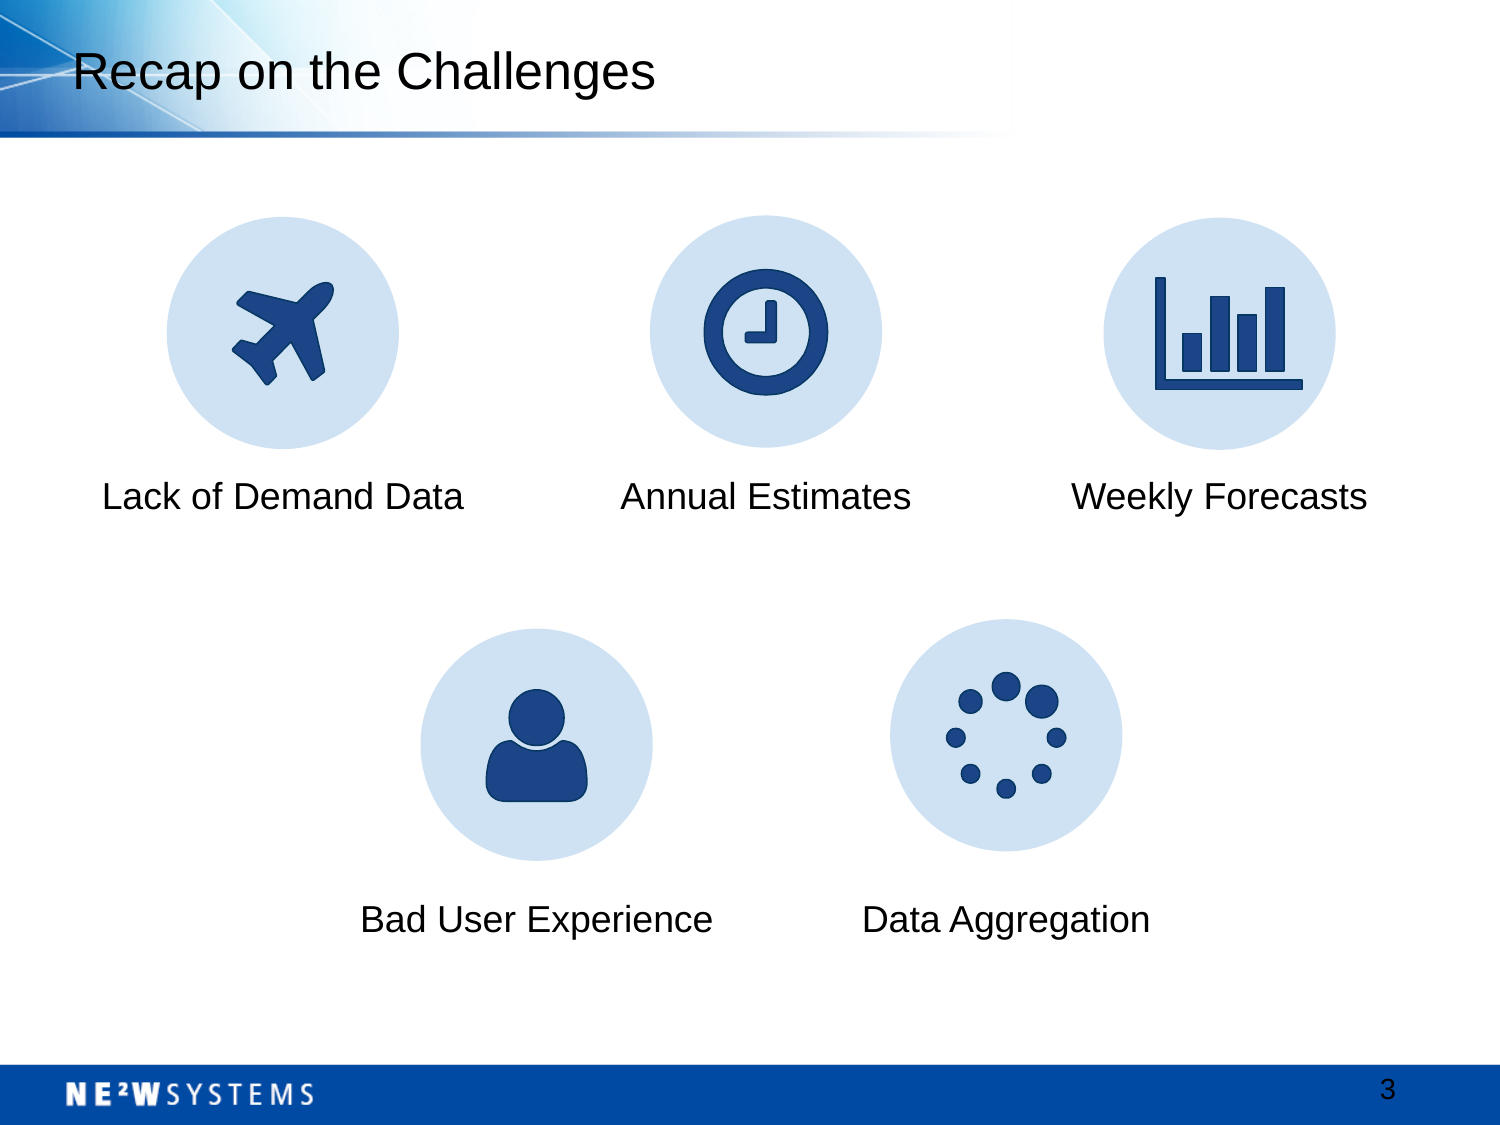

# Recap on the Challenges

Lack of Demand Data
Annual Estimates
Weekly Forecasts

Bad User Experience
Data Aggregation
3